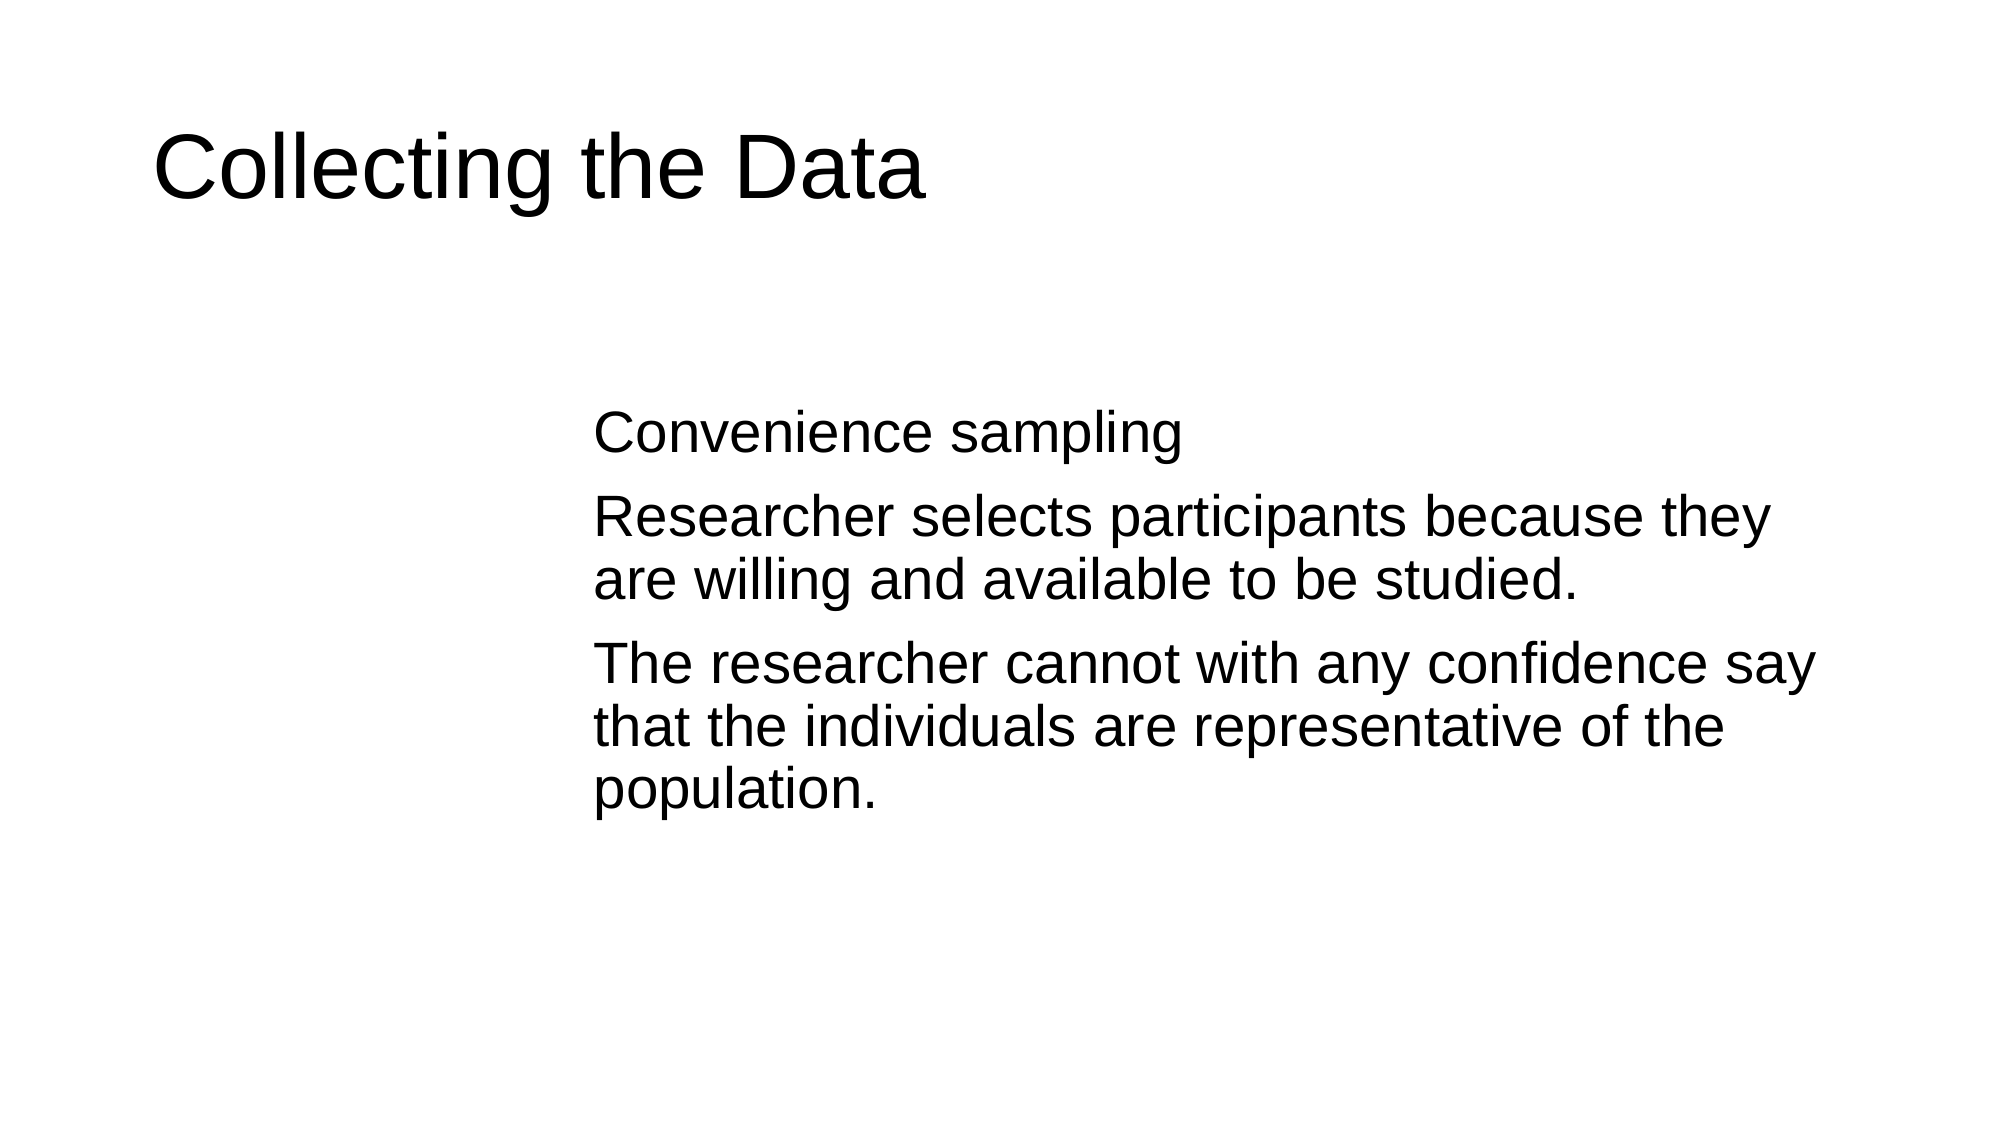

# Collecting the Data
Convenience sampling
Researcher selects participants because they are willing and available to be studied.
The researcher cannot with any confidence say that the individuals are representative of the population.